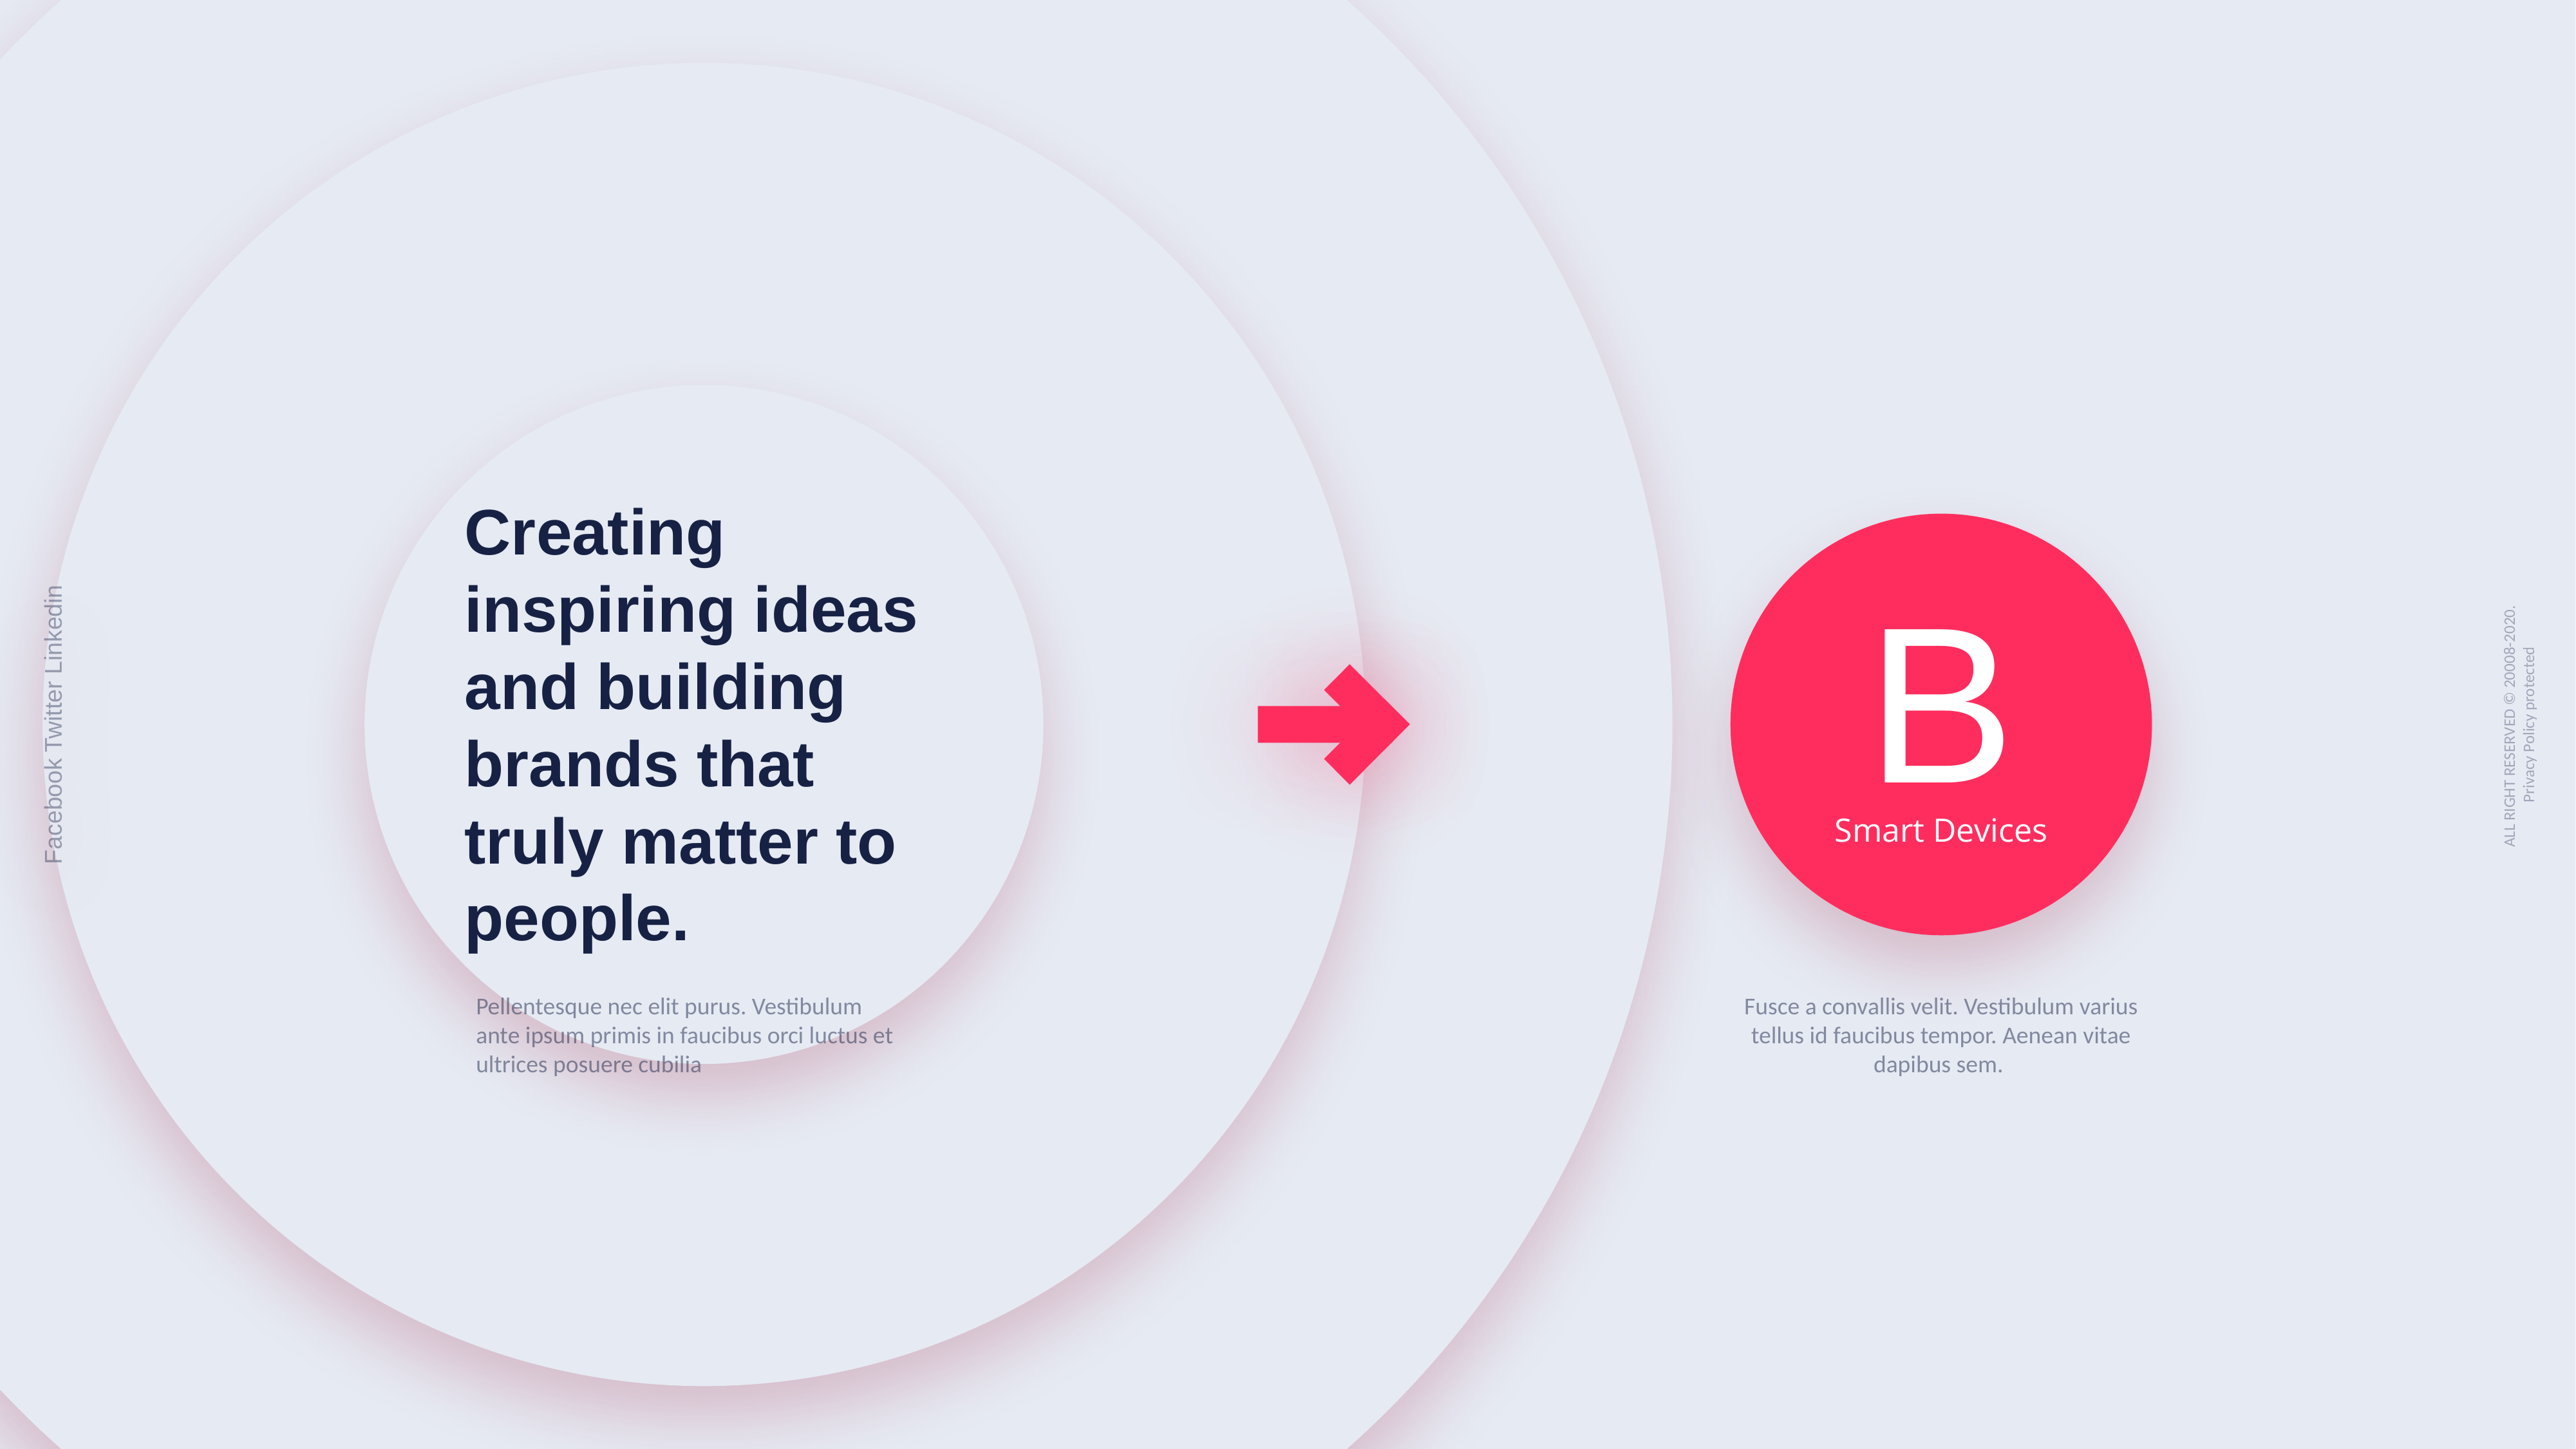

Creating inspiring ideas and building brands that truly matter to people.

B

ALL RIGHT RESERVED © 20008-2020.
Privacy Policy protected
Facebook Twitter Linkedin
Smart Devices
Pellentesque nec elit purus. Vestibulum ante ipsum primis in faucibus orci luctus et ultrices posuere cubilia
Fusce a convallis velit. Vestibulum varius tellus id faucibus tempor. Aenean vitae dapibus sem.